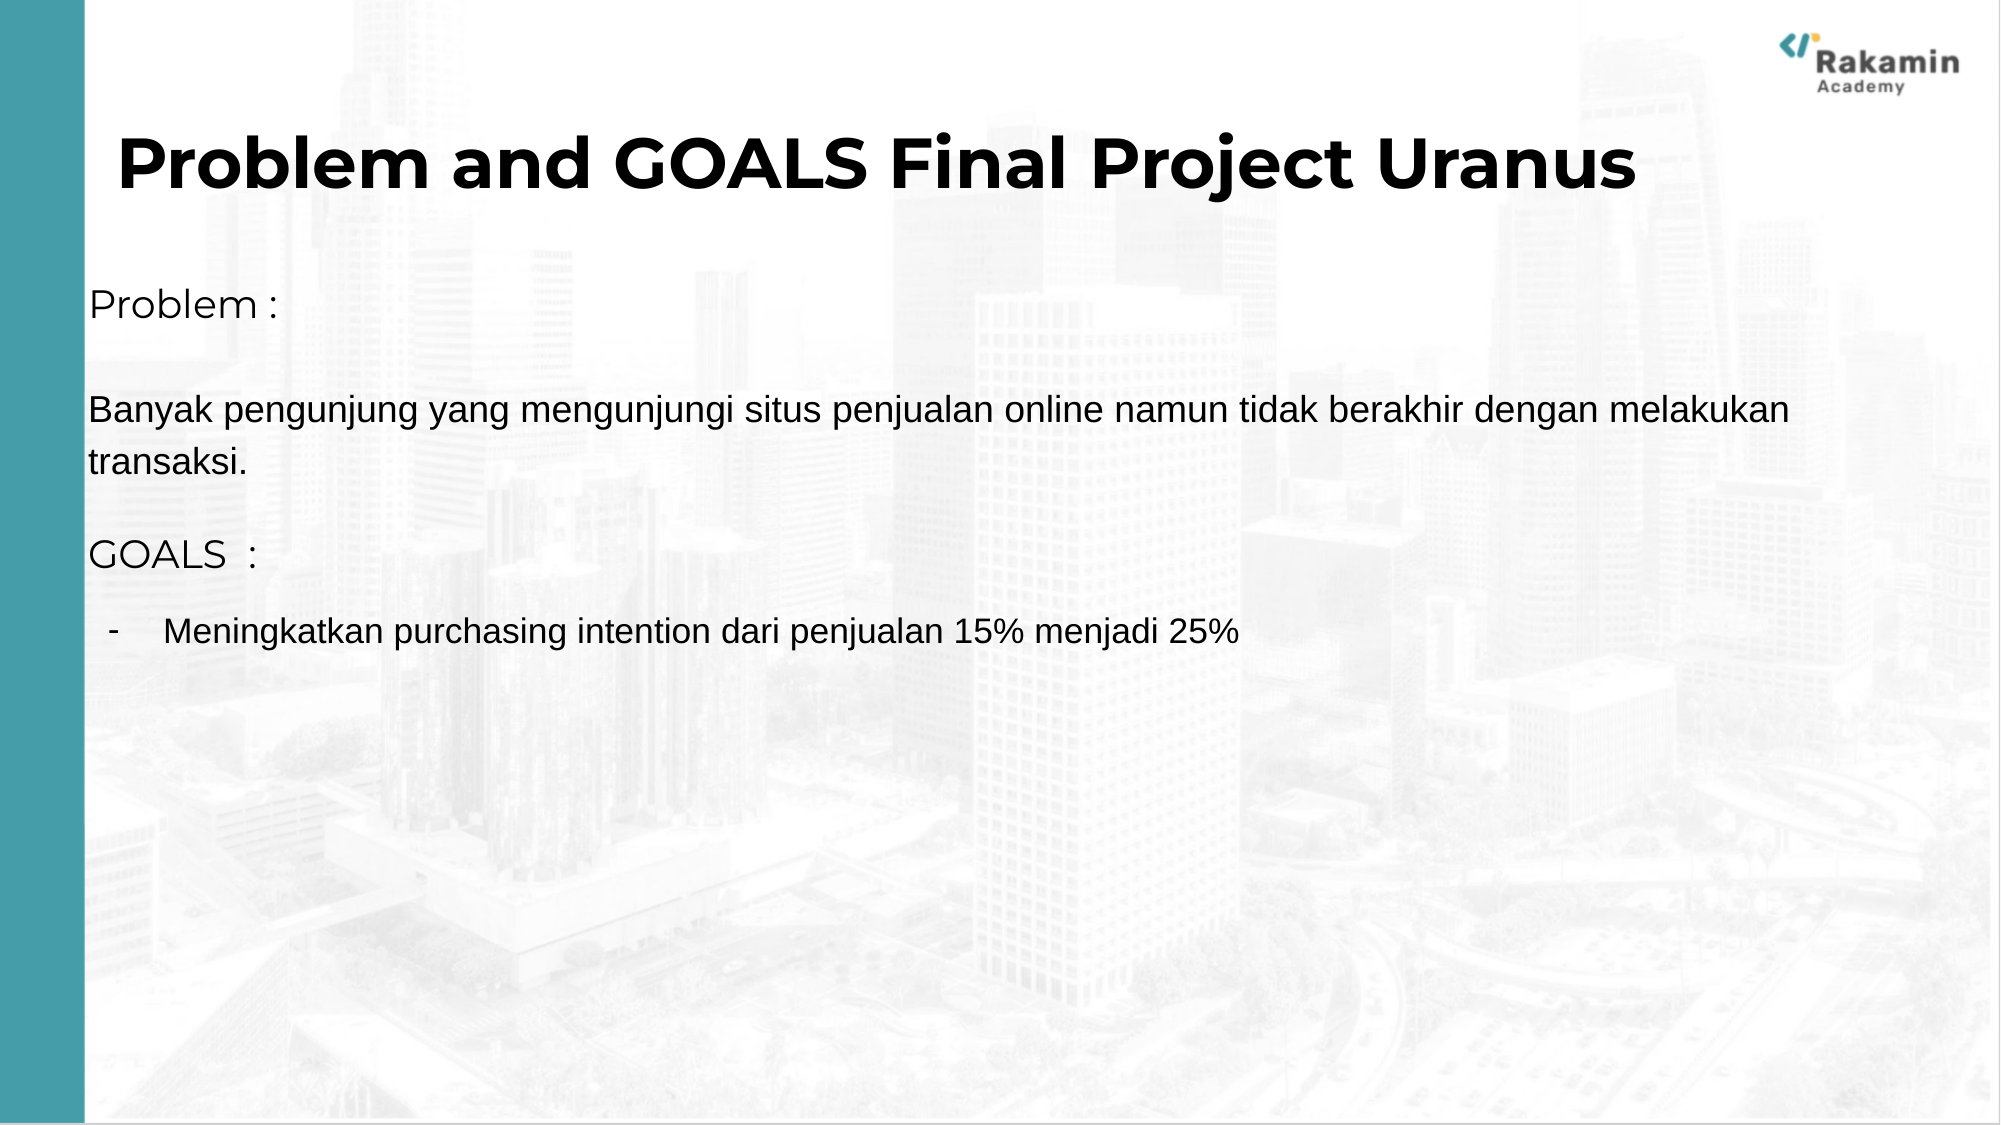

# Problem and GOALS Final Project Uranus
Problem :

Banyak pengunjung yang mengunjungi situs penjualan online namun tidak berakhir dengan melakukan transaksi.

GOALS	 :
Meningkatkan purchasing intention dari penjualan 15% menjadi 25%